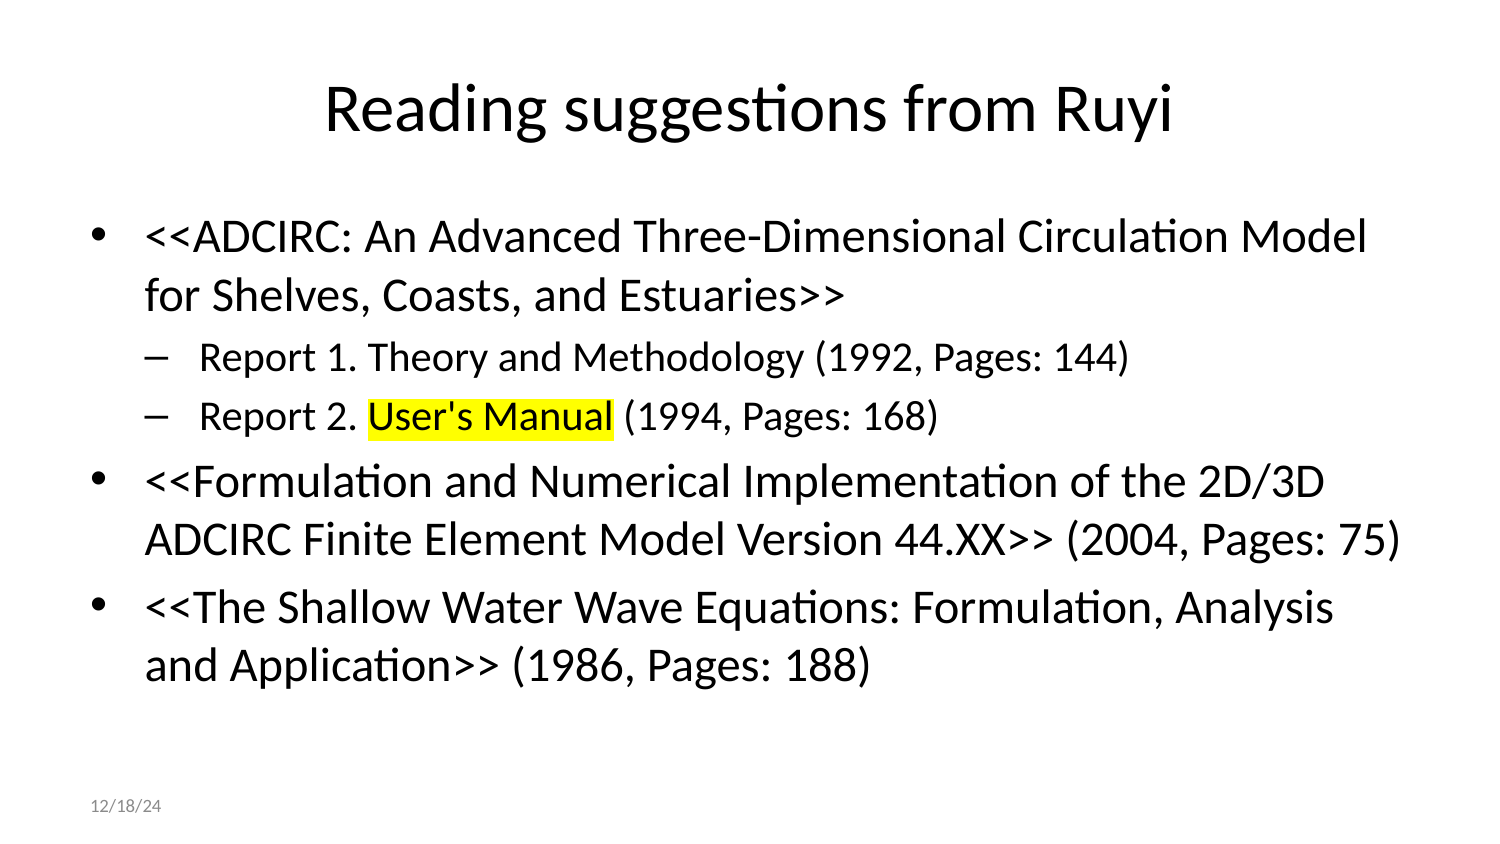

# Reading suggestions from Ruyi
<<ADCIRC: An Advanced Three-Dimensional Circulation Model for Shelves, Coasts, and Estuaries>>
Report 1. Theory and Methodology (1992, Pages: 144)
Report 2. User's Manual (1994, Pages: 168)
<<Formulation and Numerical Implementation of the 2D/3D ADCIRC Finite Element Model Version 44.XX>> (2004, Pages: 75)
<<The Shallow Water Wave Equations: Formulation, Analysis and Application>> (1986, Pages: 188)
12/18/24